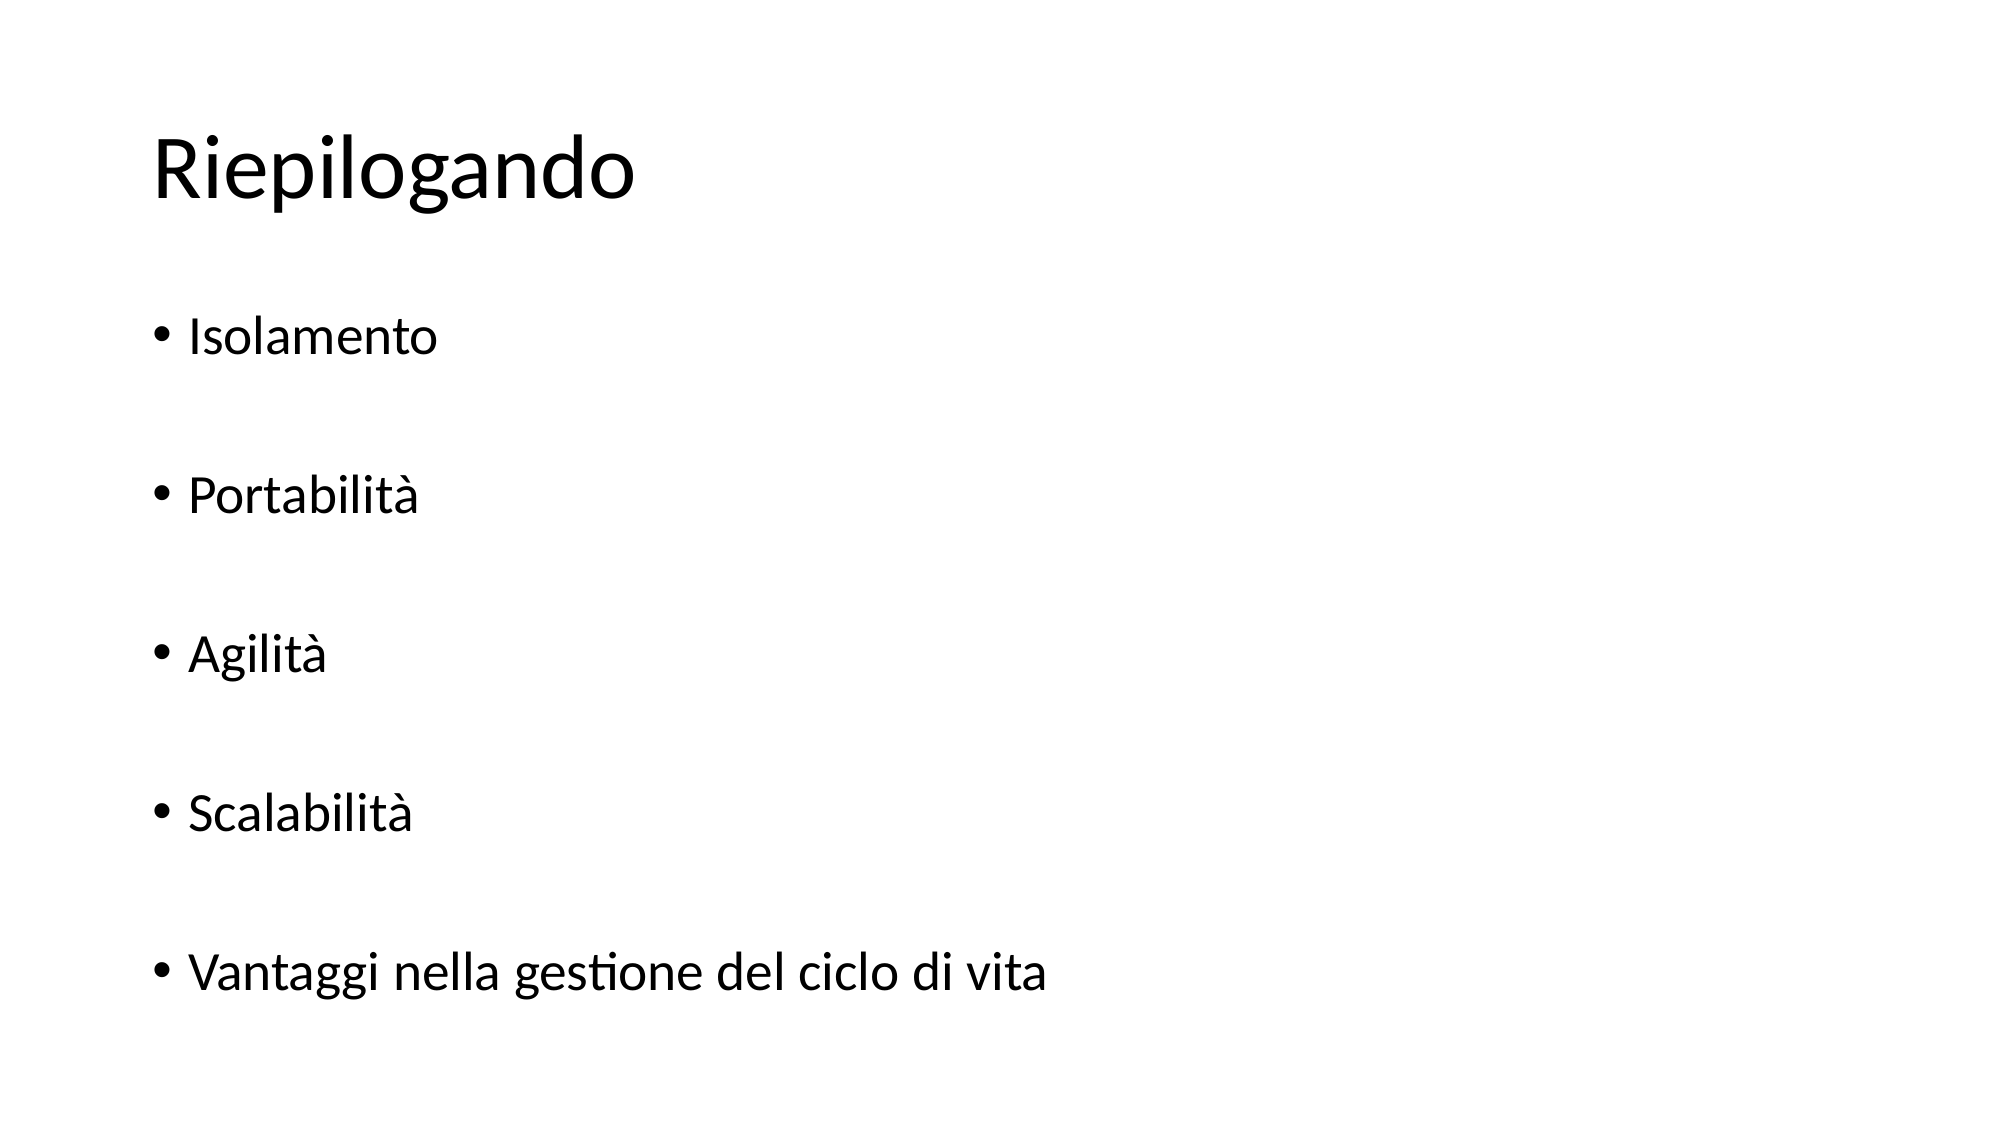

# Riepilogando
Isolamento

Portabilità

Agilità

Scalabilità

Vantaggi nella gestione del ciclo di vita